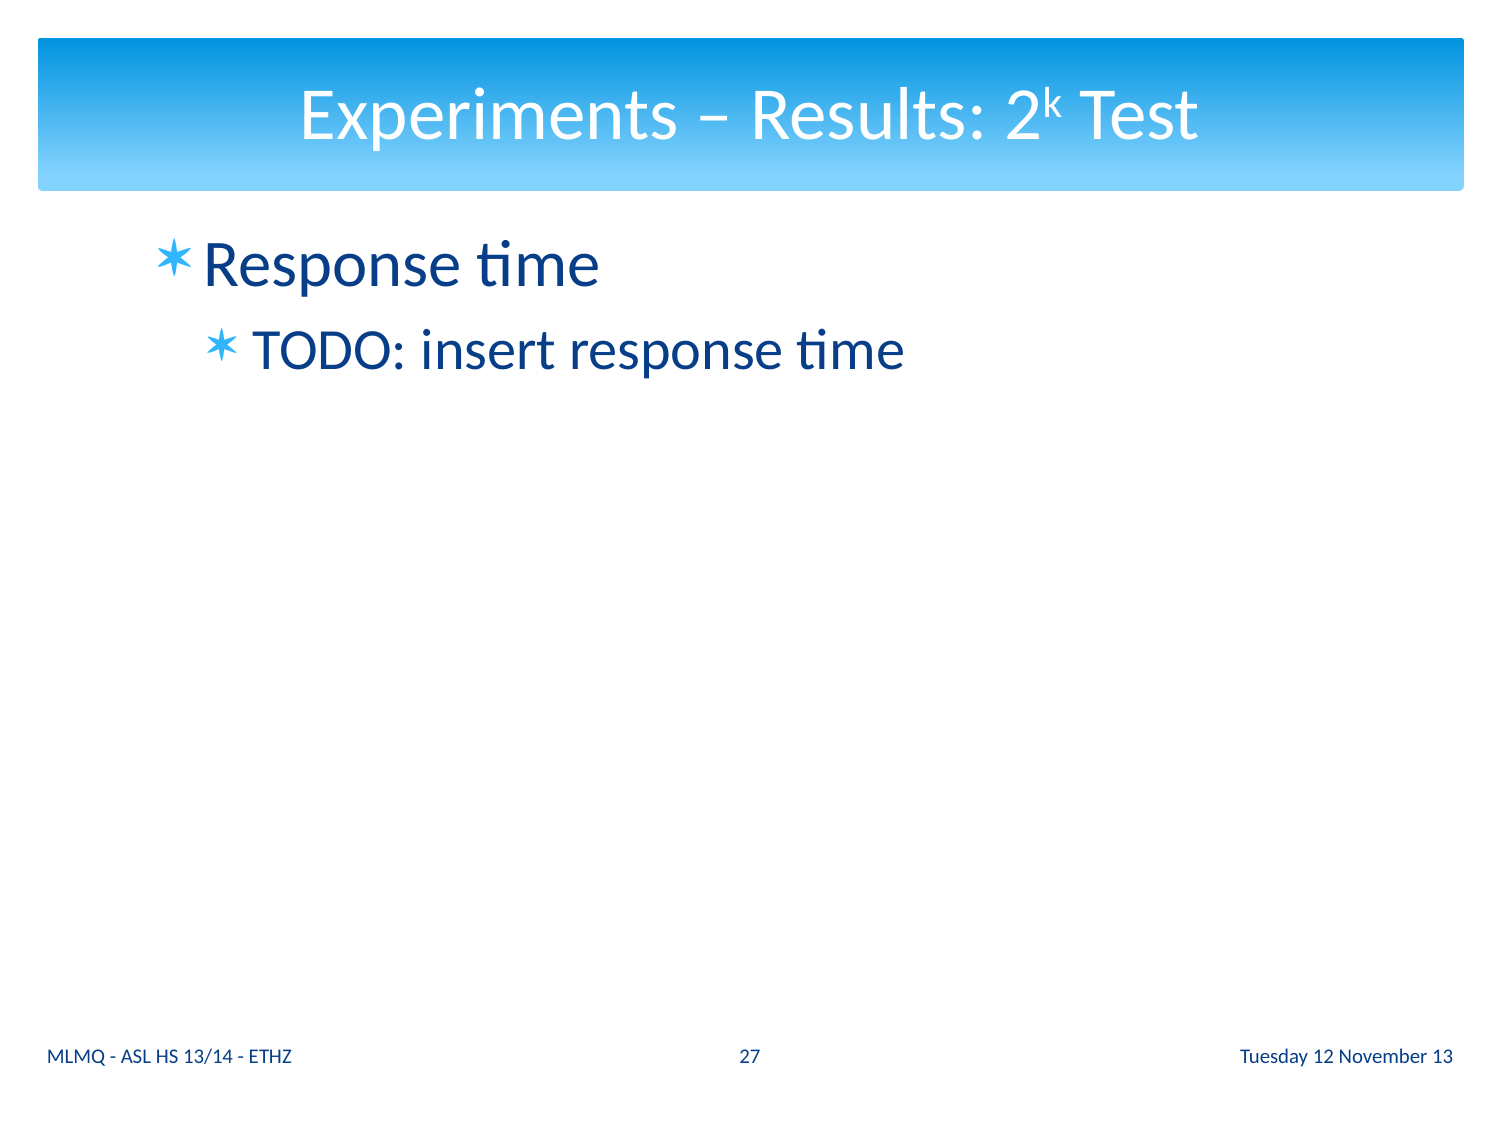

# Experiments – Results: 2k Test
Response time
TODO: insert response time
27
MLMQ - ASL HS 13/14 - ETHZ
Tuesday 12 November 13